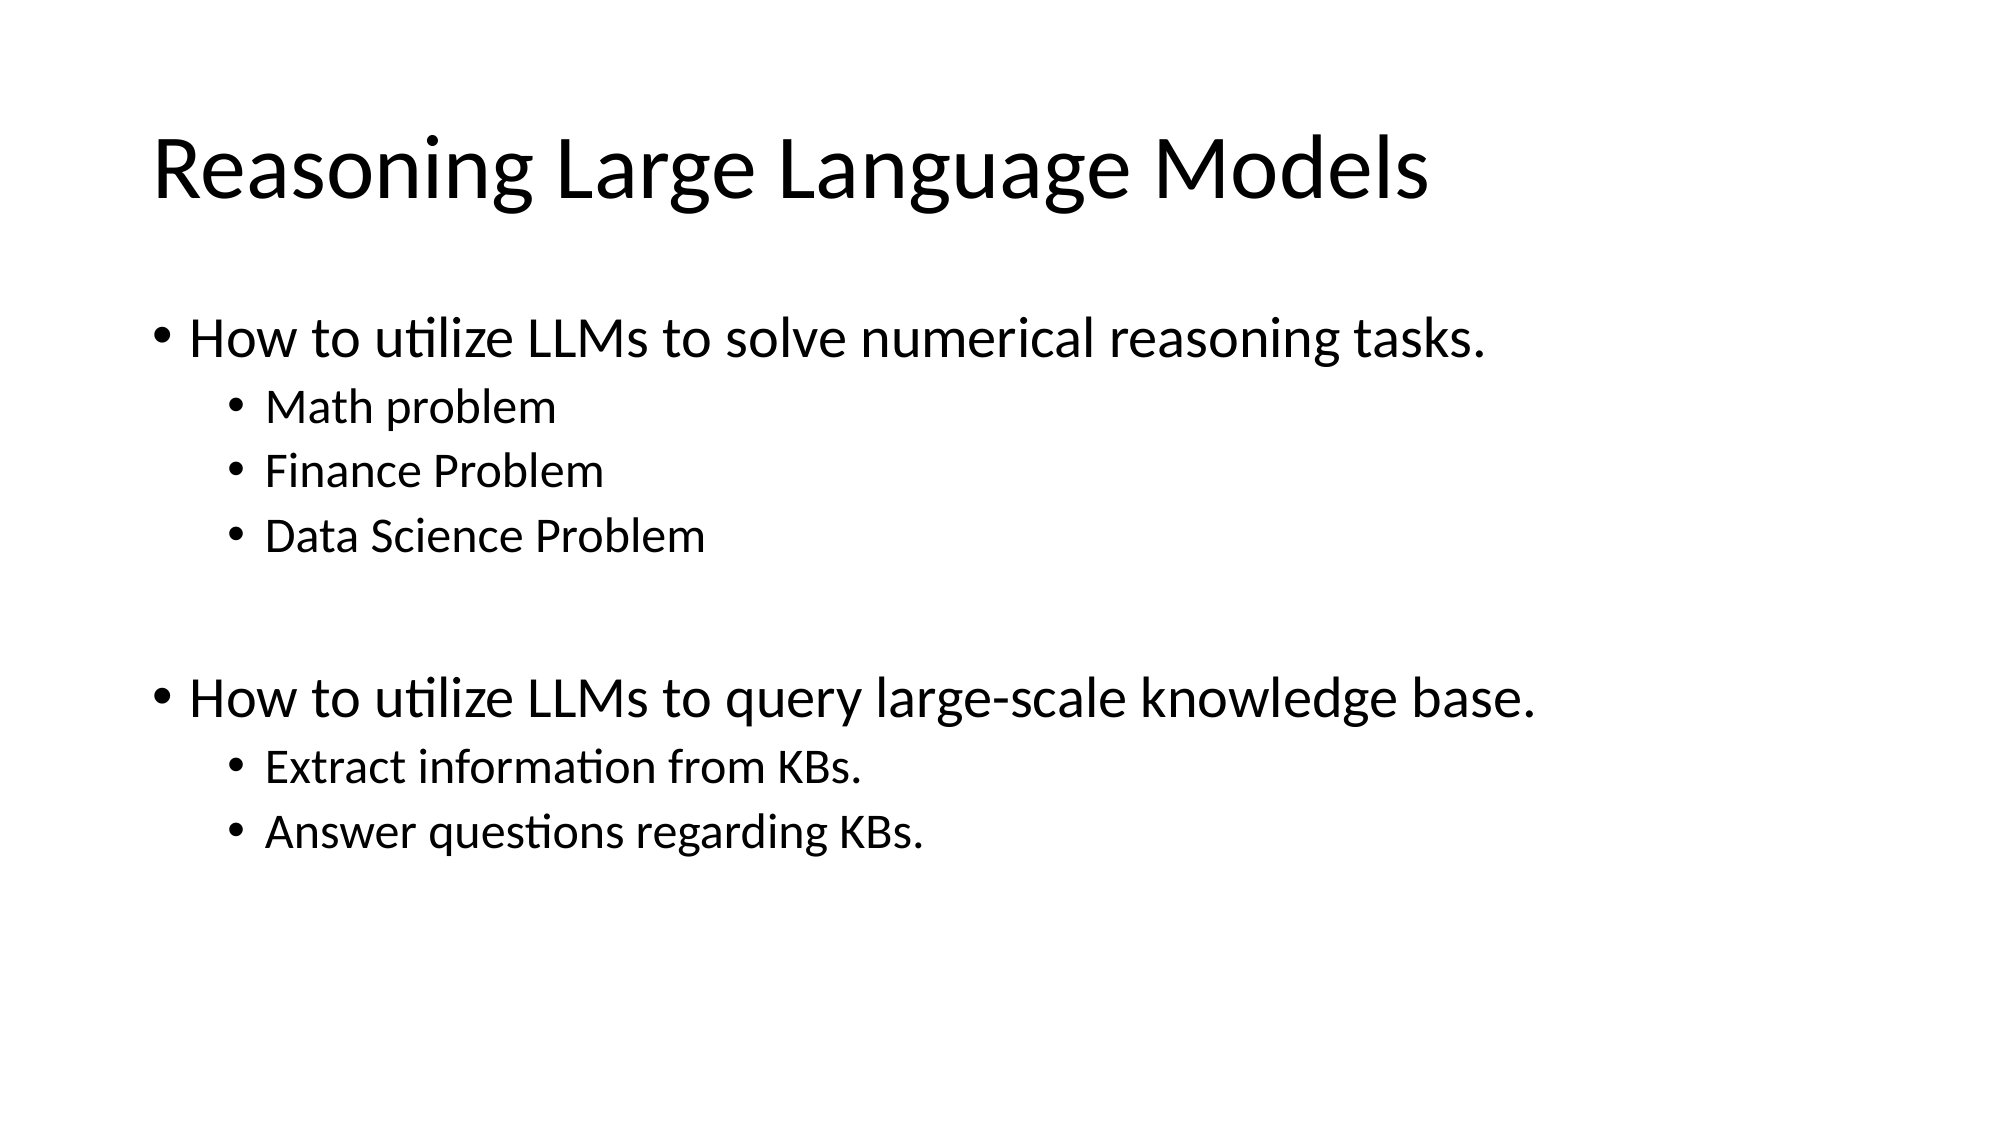

# Reasoning Large Language Models
How to utilize LLMs to solve numerical reasoning tasks.
Math problem
Finance Problem
Data Science Problem

How to utilize LLMs to query large-scale knowledge base.
Extract information from KBs.
Answer questions regarding KBs.